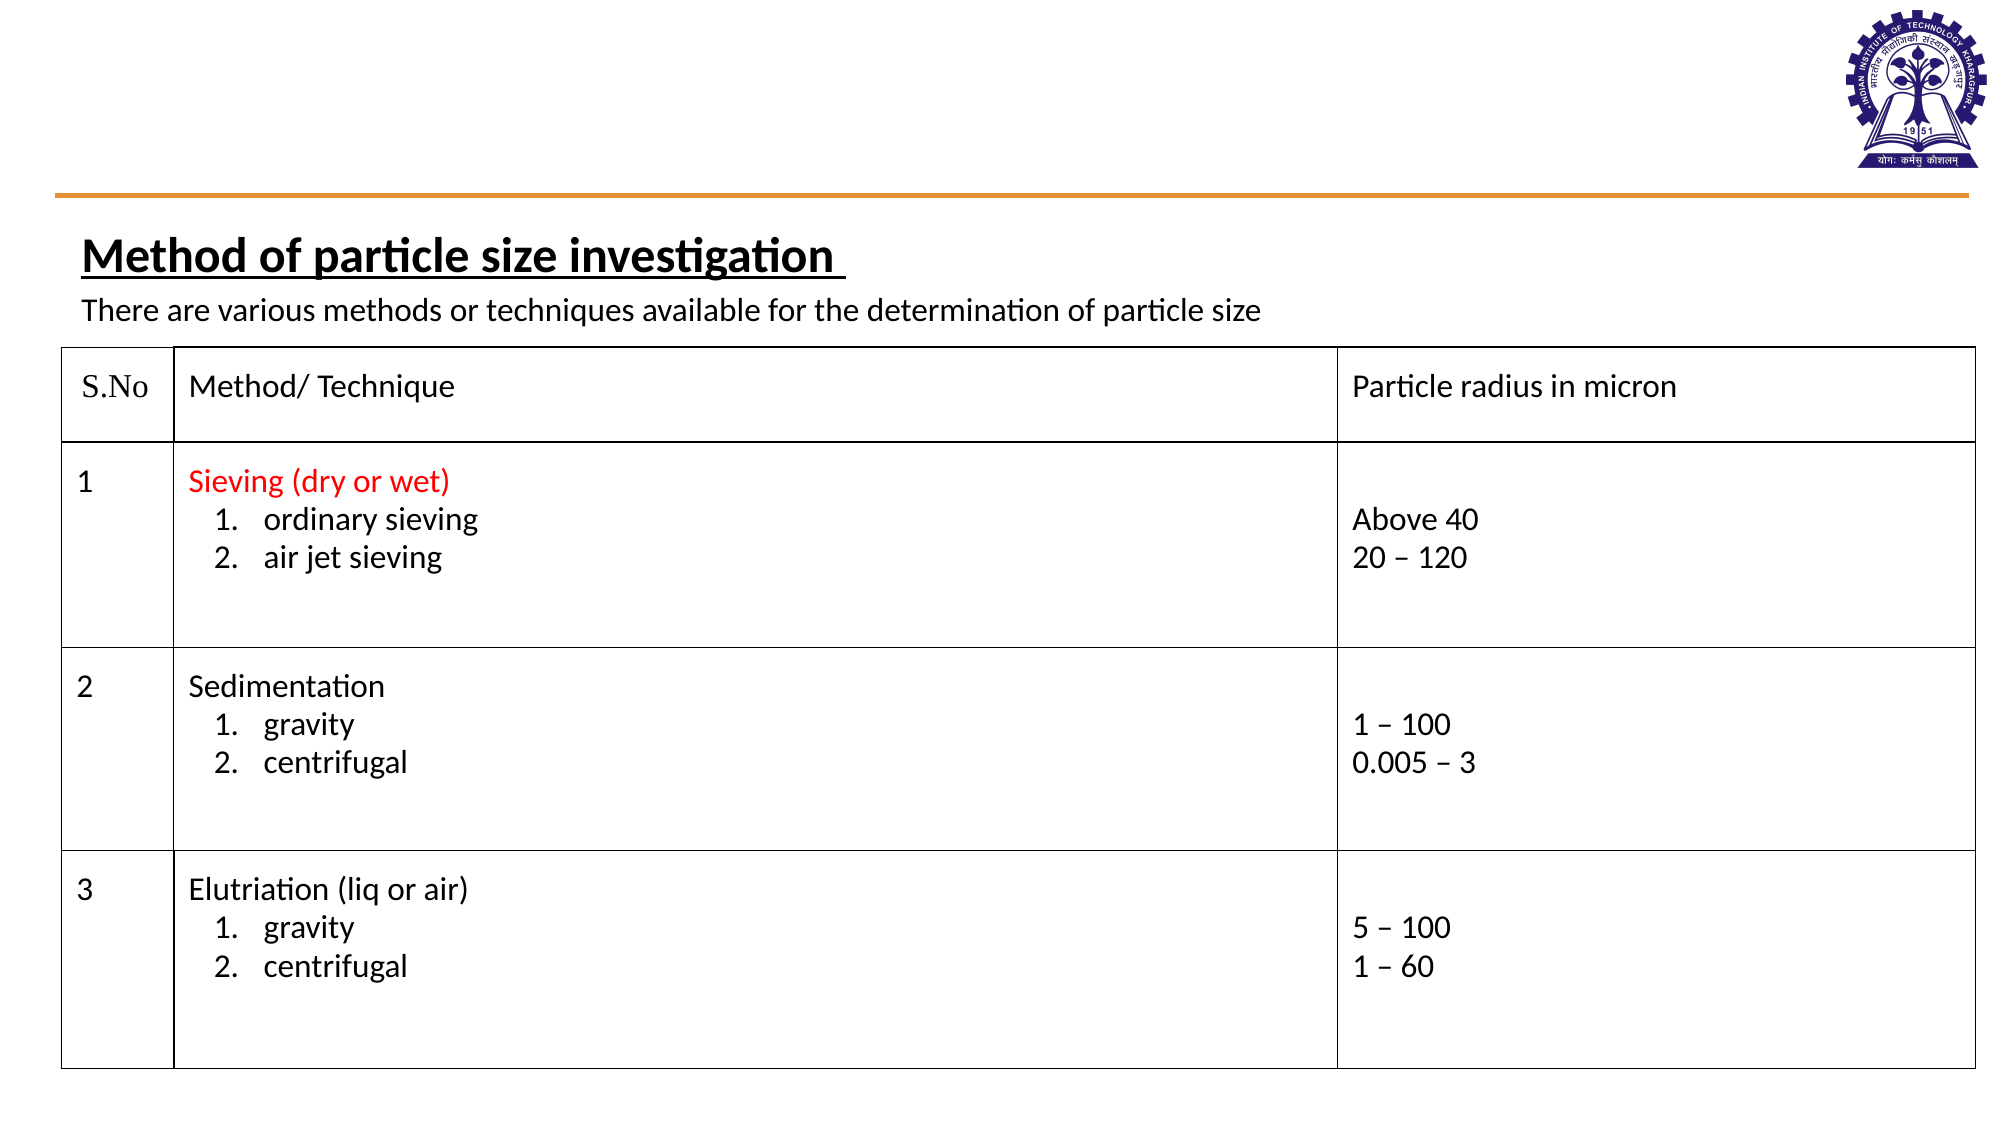

Method of particle size investigation
There are various methods or techniques available for the determination of particle size

| S.No | Method/ Technique | Particle radius in micron |
| --- | --- | --- |
| 1 | Sieving (dry or wet) ordinary sieving air jet sieving | Above 40 20 – 120 |
| 2 | Sedimentation gravity centrifugal | 1 – 100 0.005 – 3 |
| 3 | Elutriation (liq or air) gravity centrifugal | 5 – 100 1 – 60 |